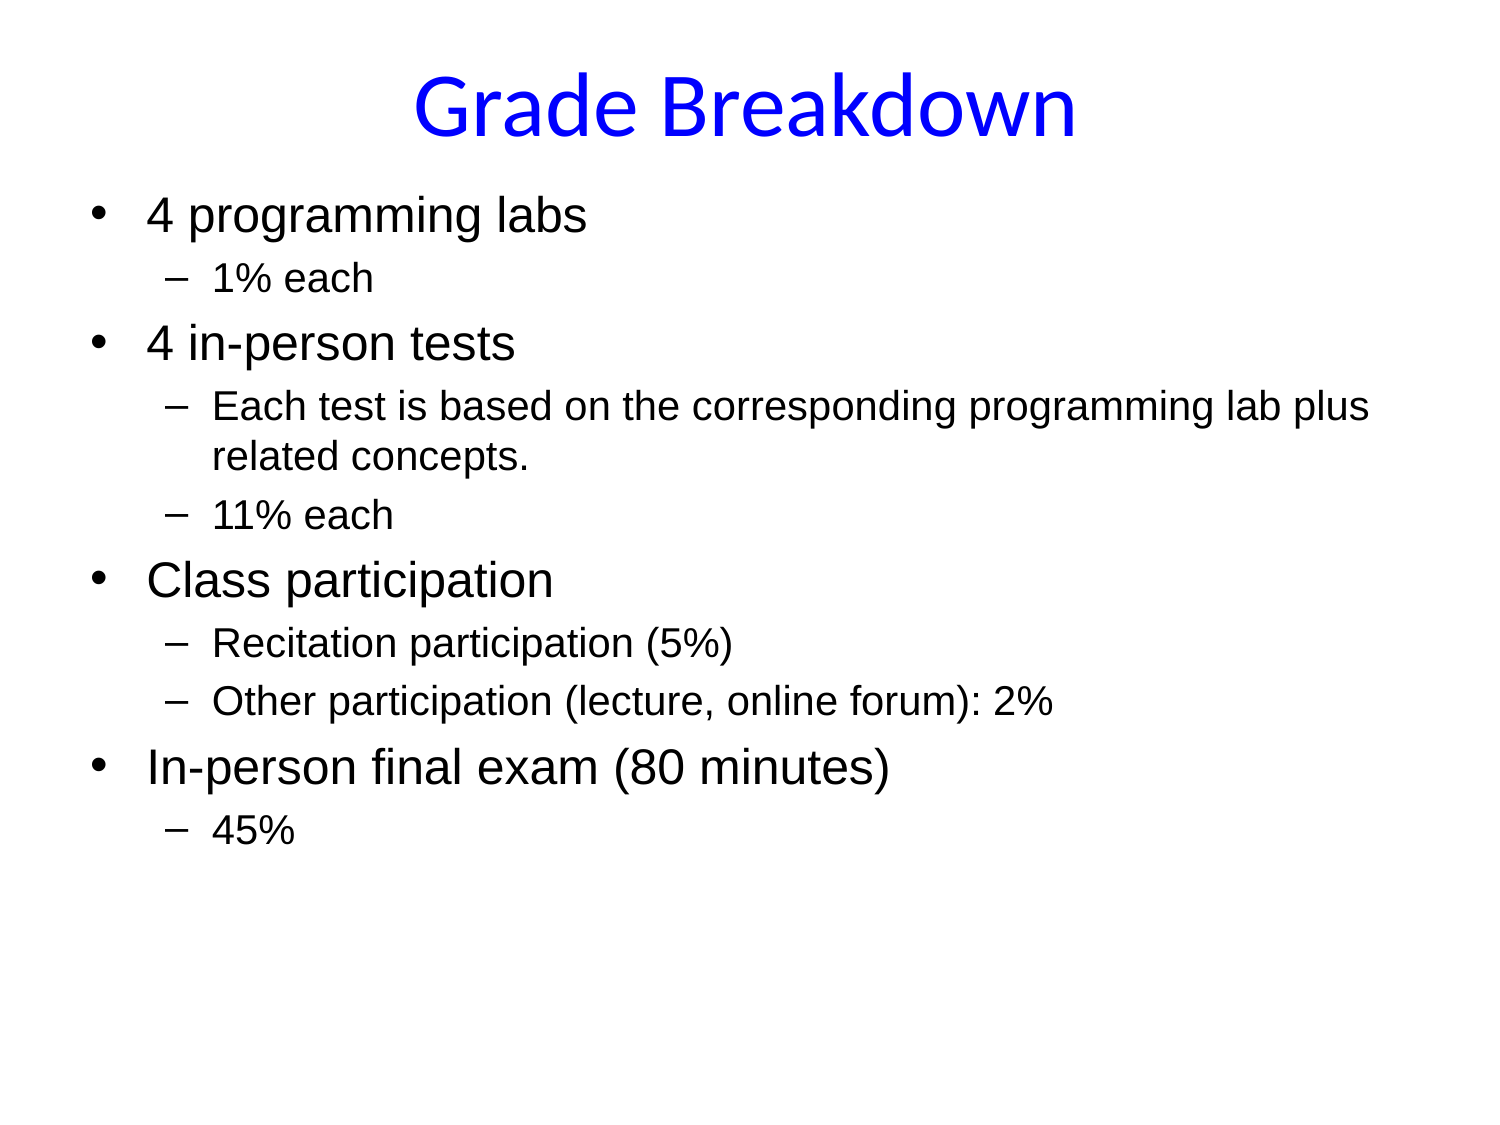

# Grade Breakdown
4 programming labs
1% each
4 in-person tests
Each test is based on the corresponding programming lab plus related concepts.
11% each
Class participation
Recitation participation (5%)
Other participation (lecture, online forum): 2%
In-person final exam (80 minutes)
45%